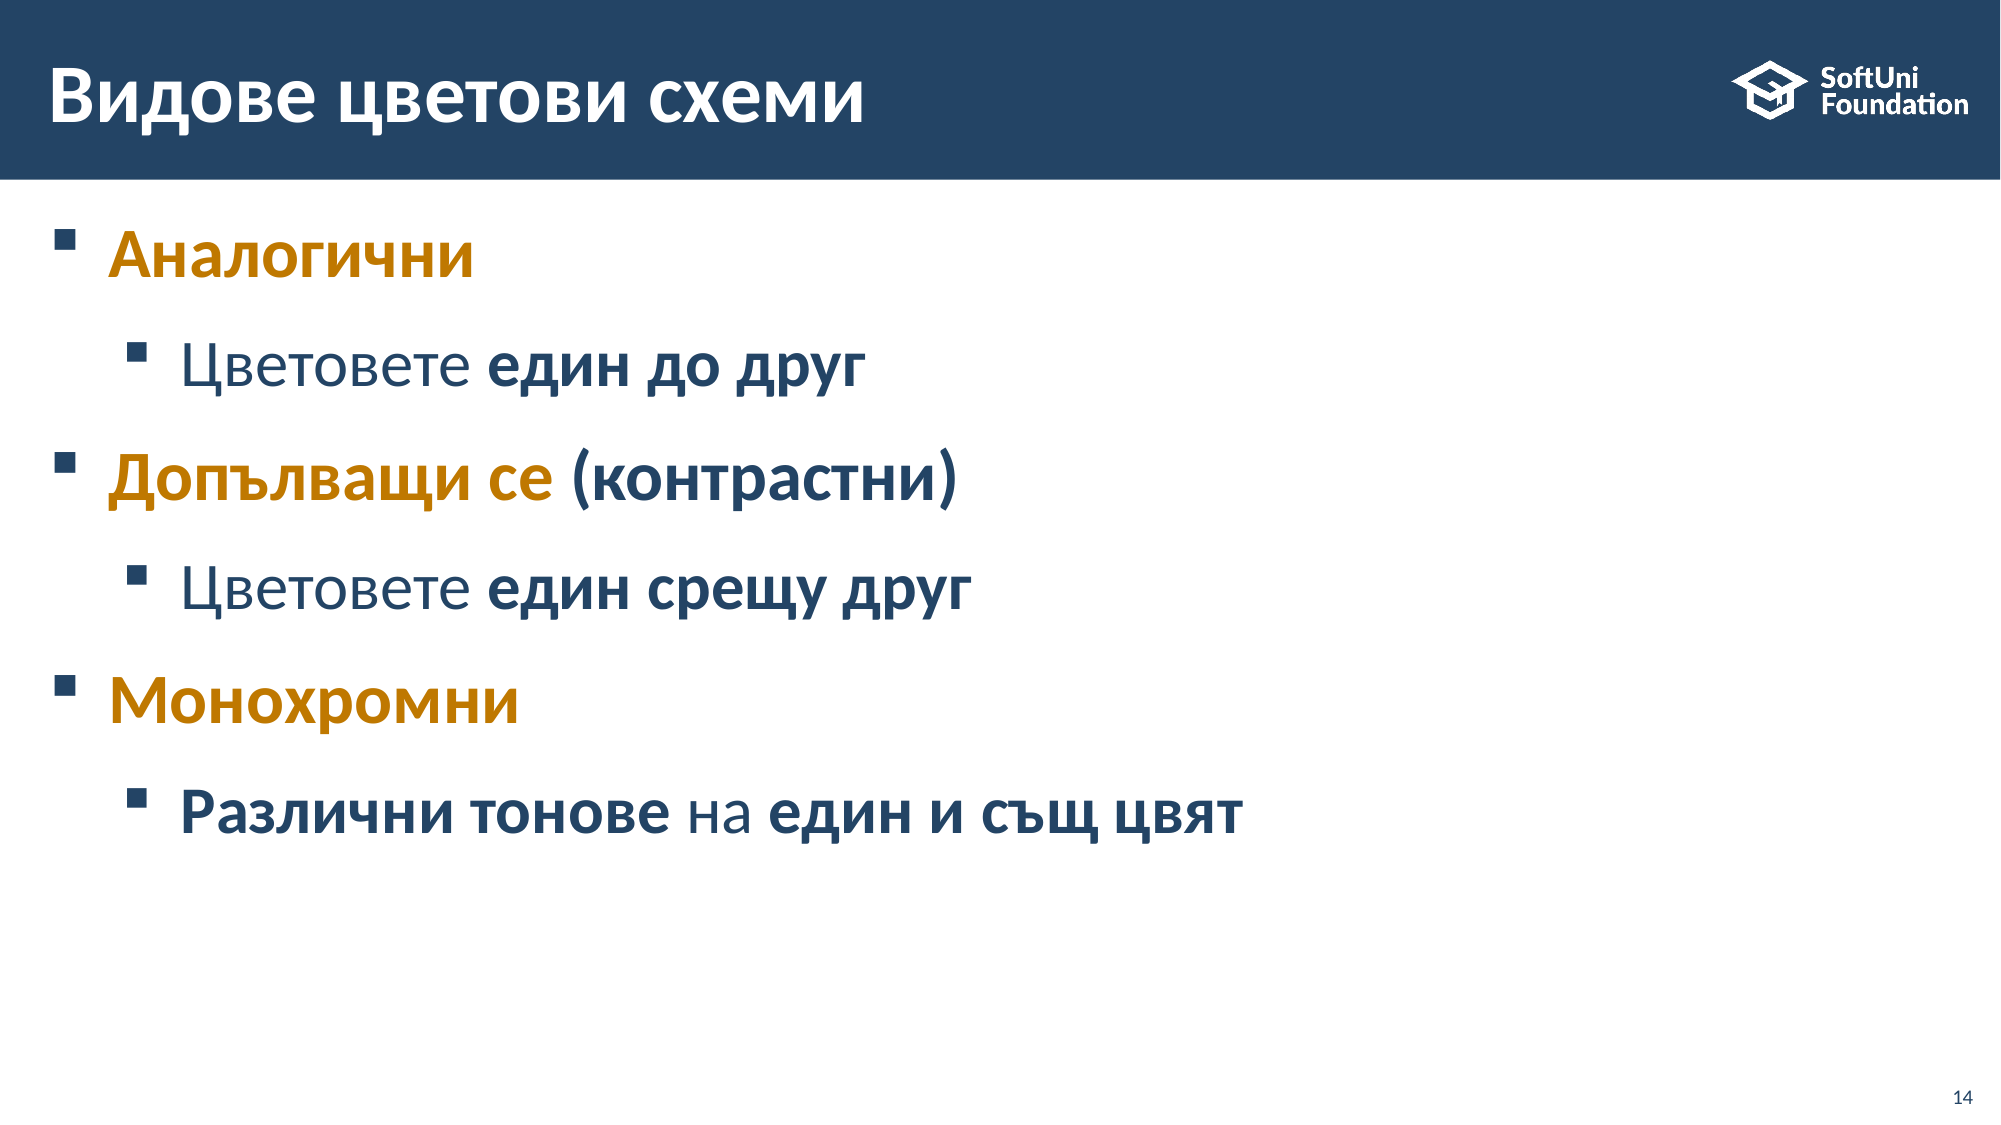

# Видове цветови схеми
Аналогични
Цветовете един до друг
Допълващи се (контрастни)
Цветовете един срещу друг
Монохромни
Различни тонове на един и същ цвят
14